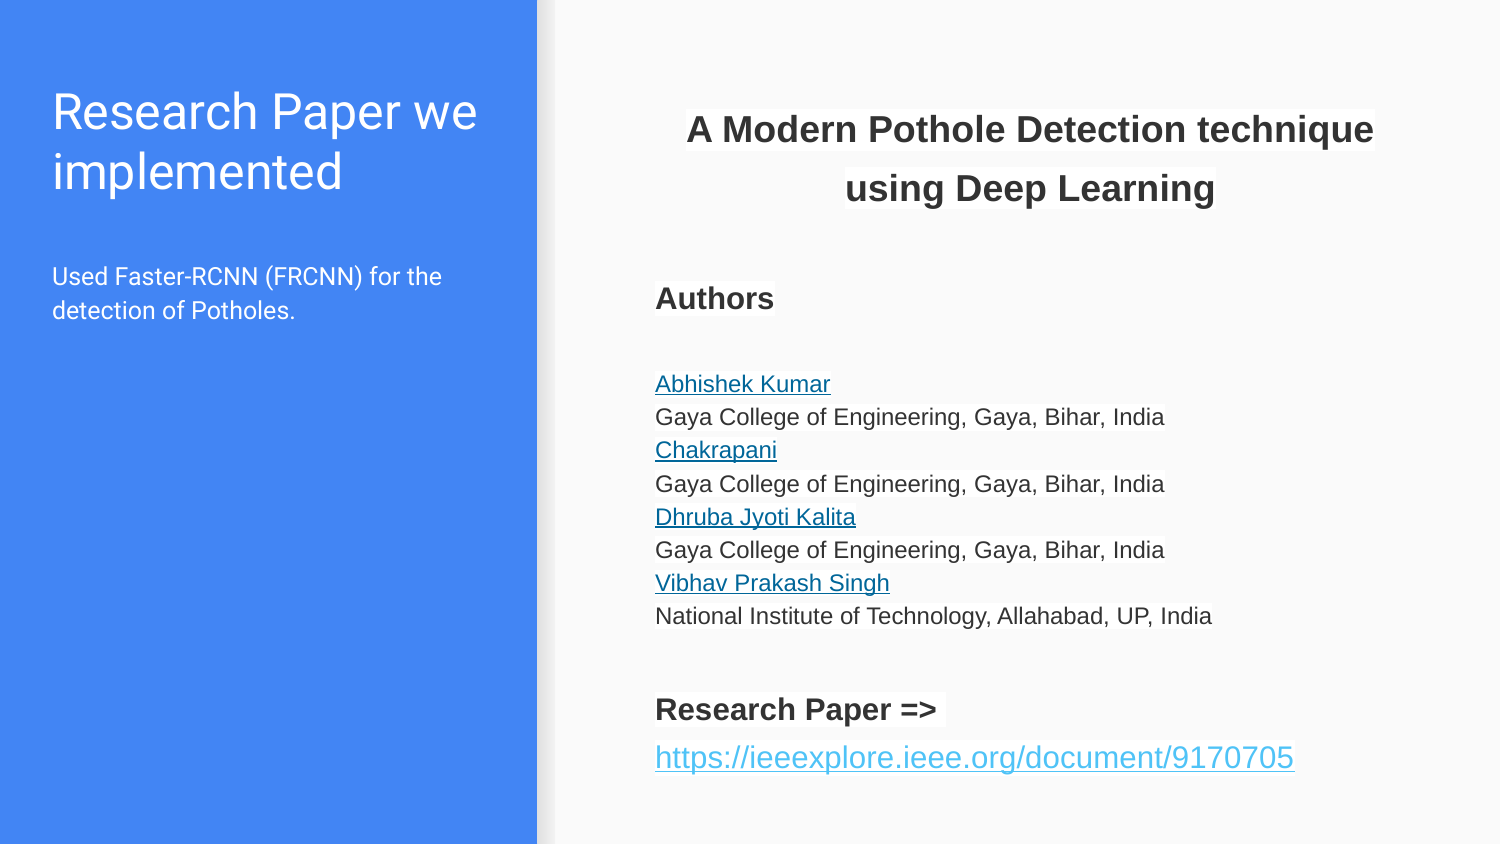

# Research Paper we implemented
A Modern Pothole Detection technique using Deep Learning

Authors

Abhishek Kumar
Gaya College of Engineering, Gaya, Bihar, India
Chakrapani
Gaya College of Engineering, Gaya, Bihar, India
Dhruba Jyoti Kalita
Gaya College of Engineering, Gaya, Bihar, India
Vibhav Prakash Singh
National Institute of Technology, Allahabad, UP, India

Research Paper => https://ieeexplore.ieee.org/document/9170705

Used Faster-RCNN (FRCNN) for the detection of Potholes.